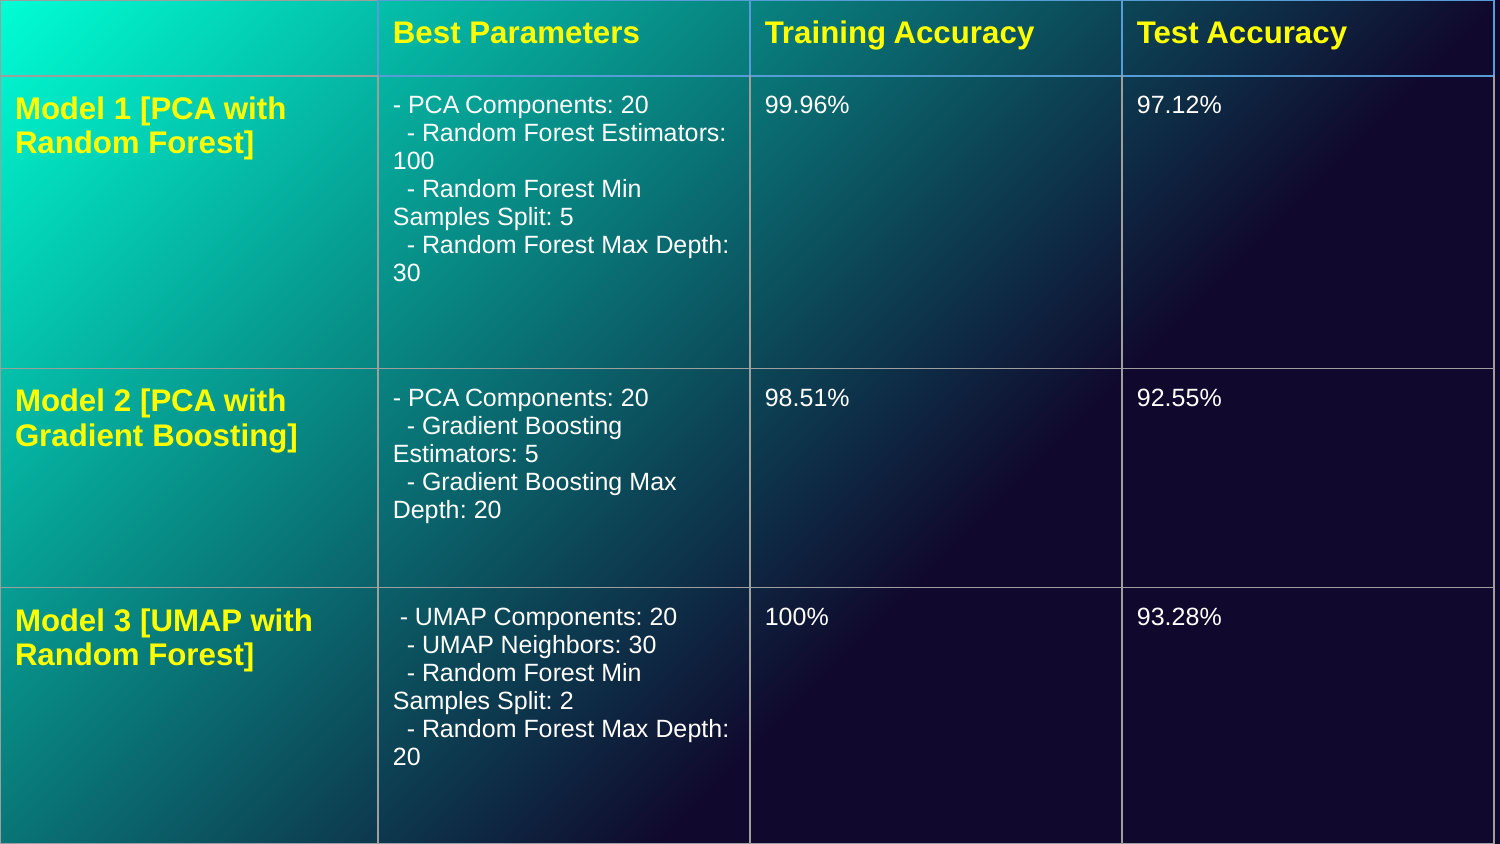

|  | Best Parameters | Training Accuracy | Test Accuracy |
| --- | --- | --- | --- |
| Model 1 [PCA with Random Forest] | - PCA Components: 20 - Random Forest Estimators: 100 - Random Forest Min Samples Split: 5 - Random Forest Max Depth: 30 | 99.96% | 97.12% |
| Model 2 [PCA with Gradient Boosting] | - PCA Components: 20 - Gradient Boosting Estimators: 5 - Gradient Boosting Max Depth: 20 | 98.51% | 92.55% |
| Model 3 [UMAP with Random Forest] | - UMAP Components: 20 - UMAP Neighbors: 30 - Random Forest Min Samples Split: 2 - Random Forest Max Depth: 20 | 100% | 93.28% |